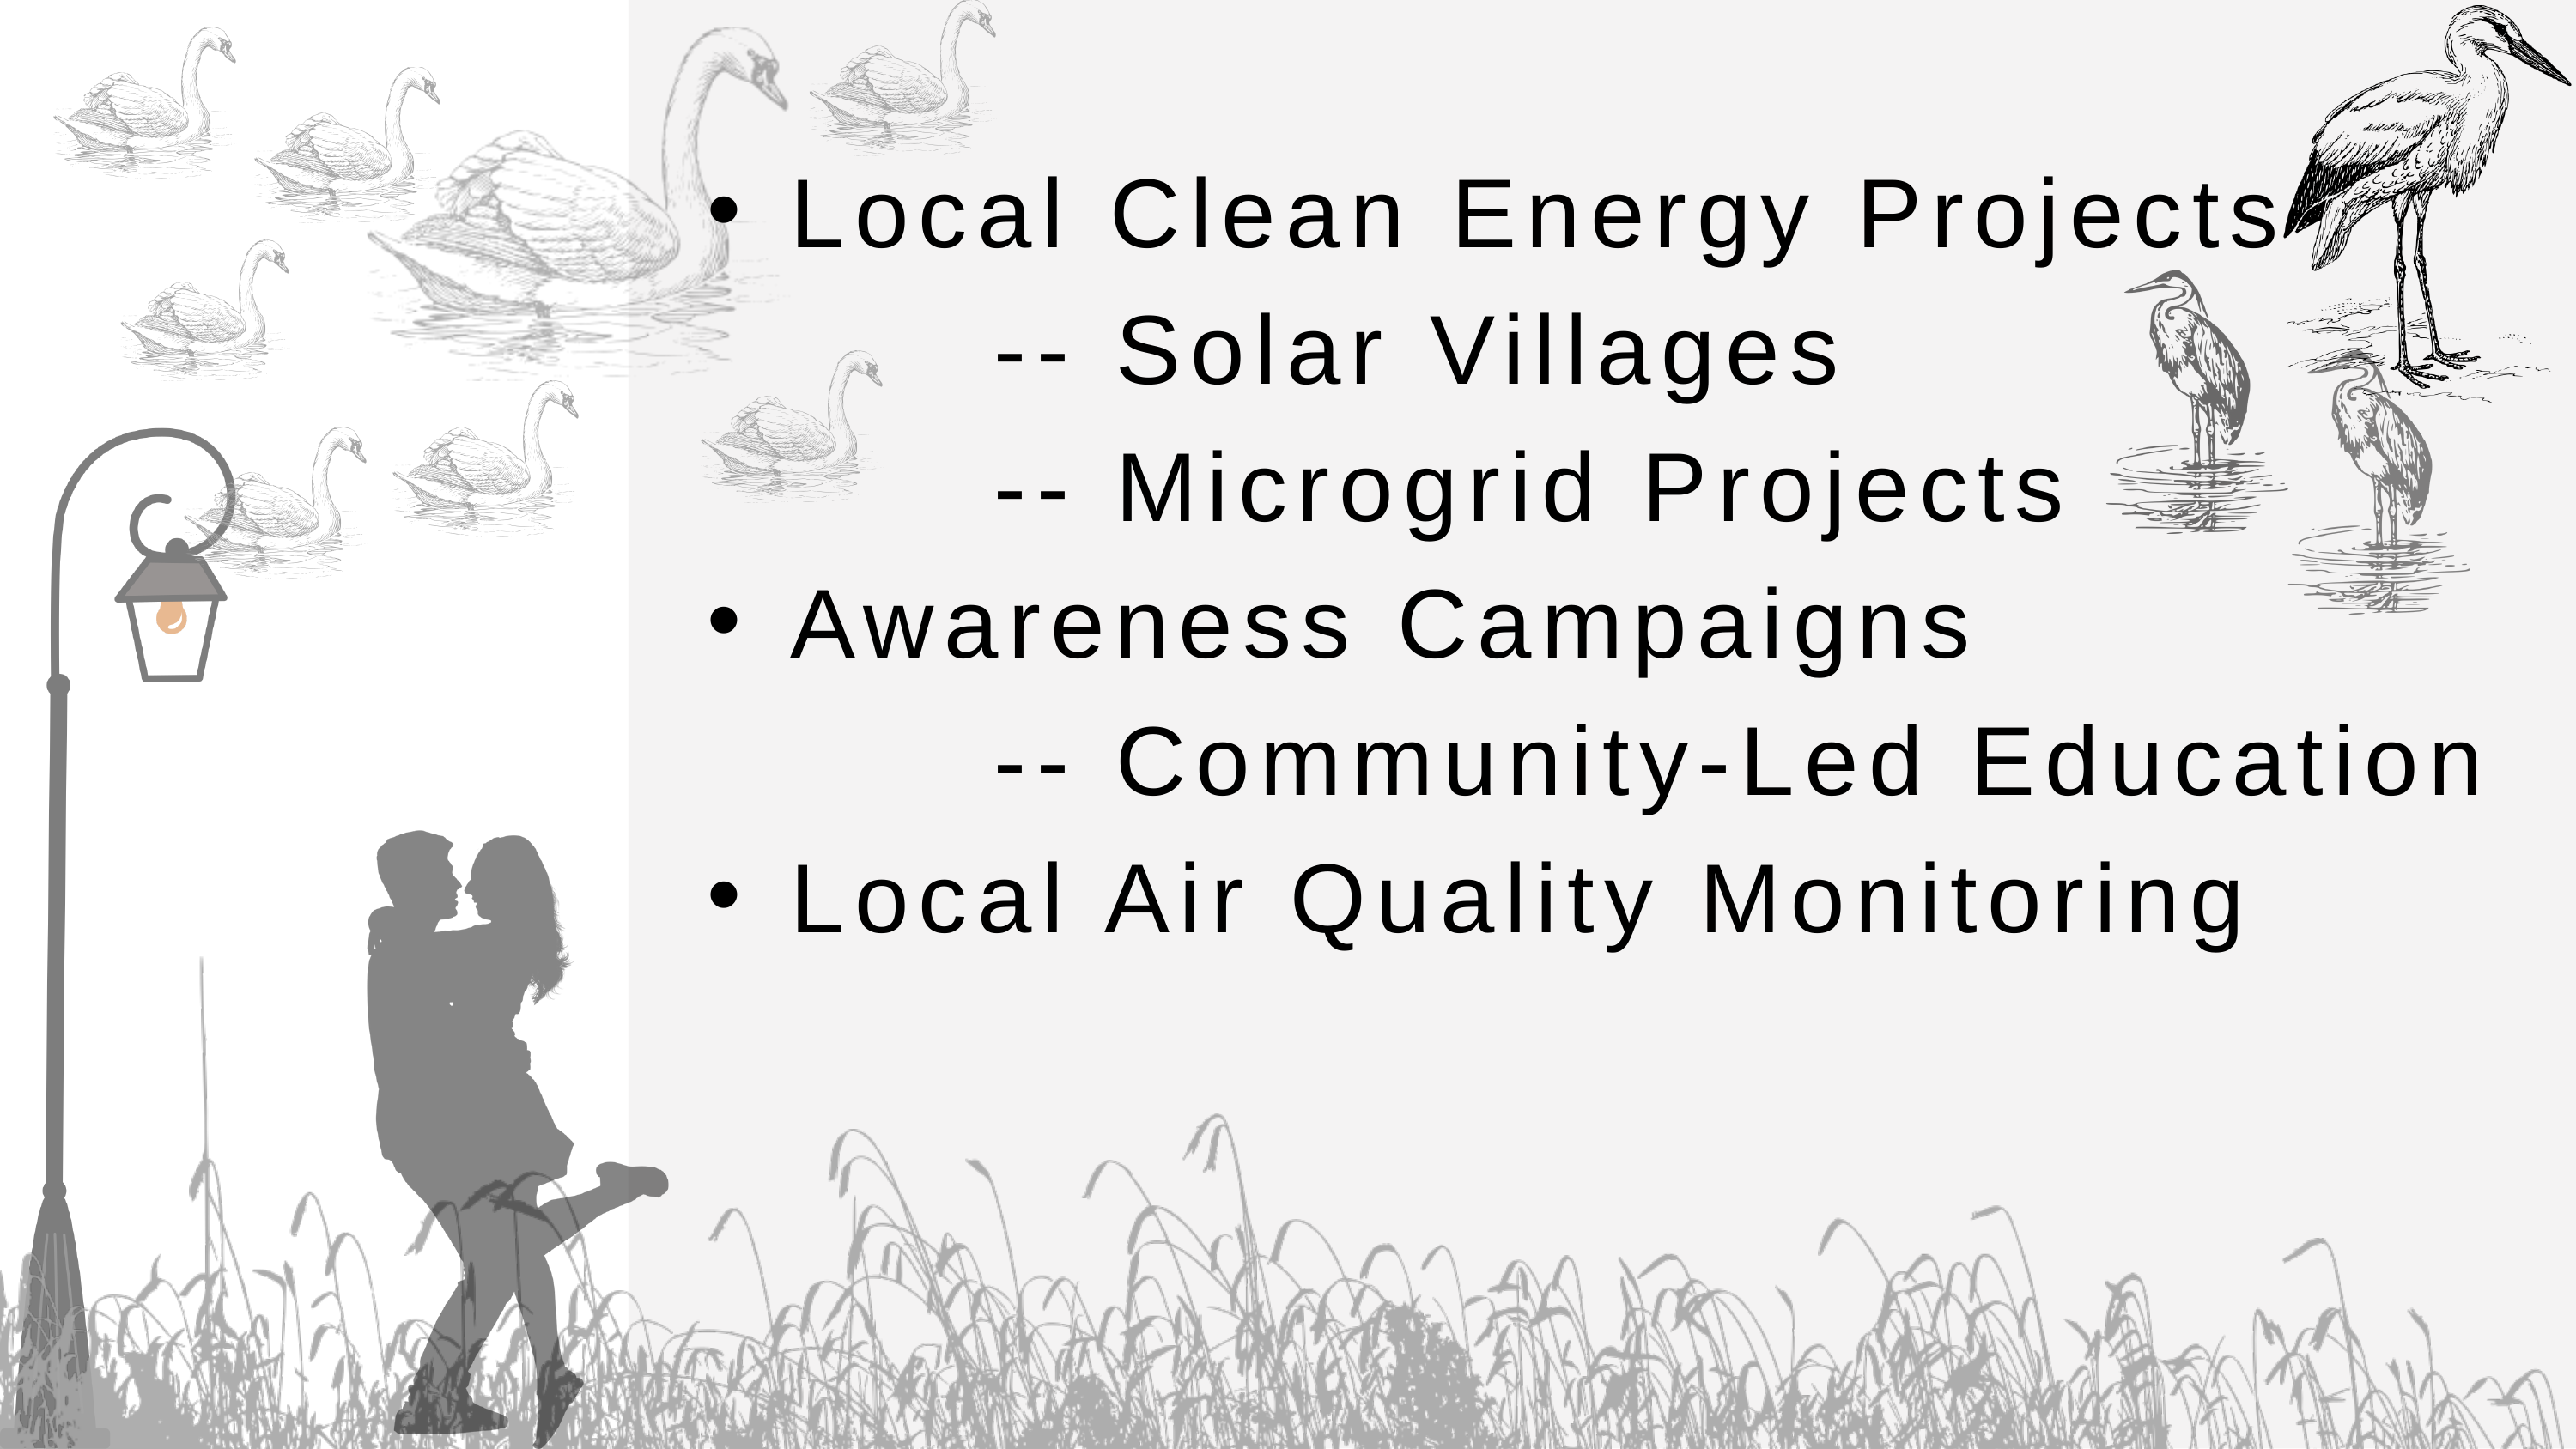

Local Clean Energy Projects
          -- Solar Villages
          -- Microgrid Projects
Awareness Campaigns
          -- Community-Led Education
Local Air Quality Monitoring